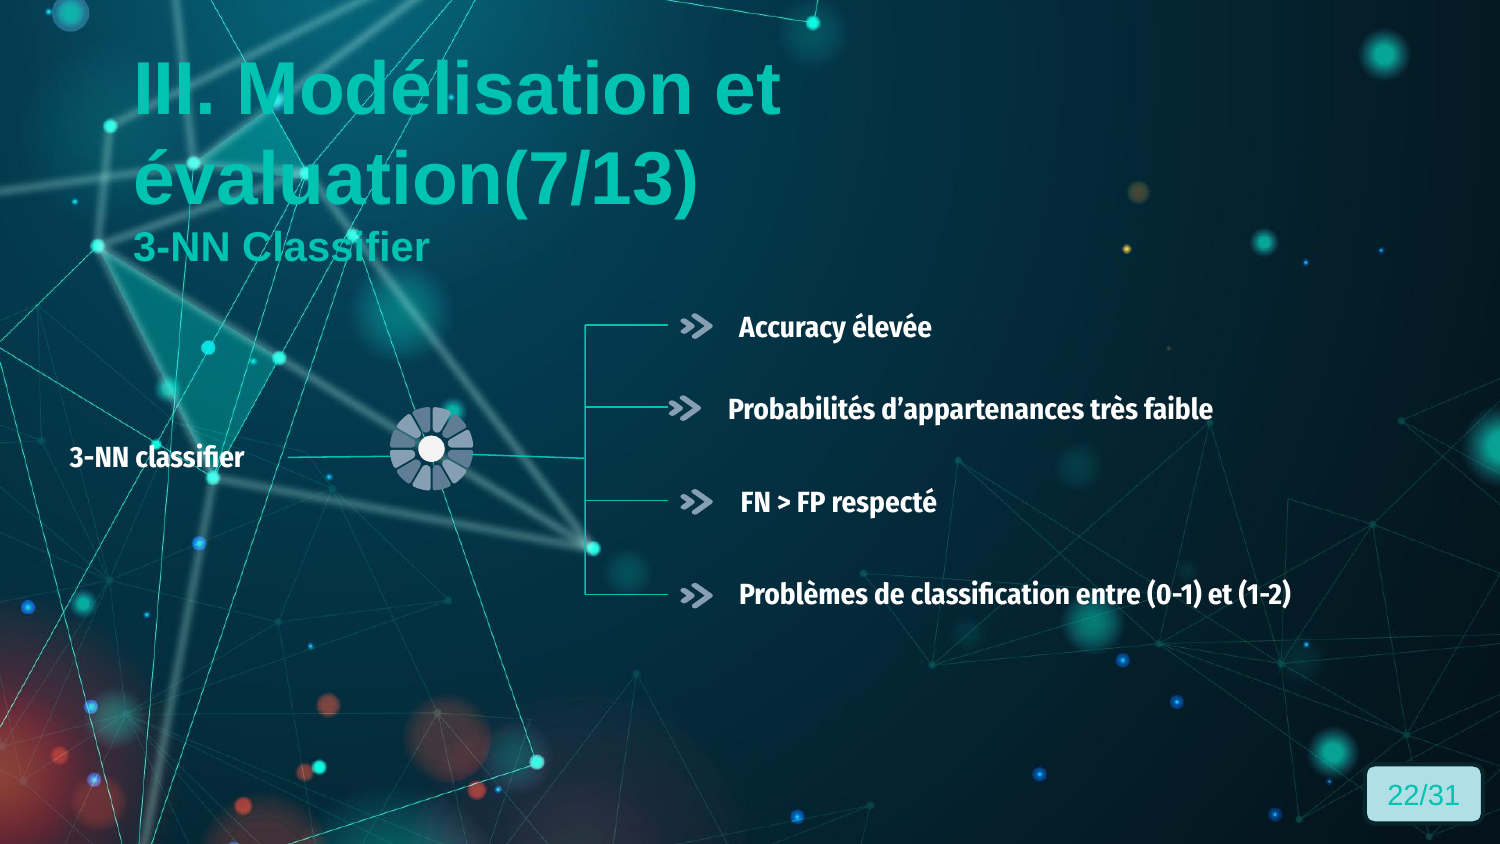

# III. Modélisation et évaluation(7/13)
3-NN Classifier

Accuracy élevée

Probabilités d’appartenances très faible

3-NN classifier
FN > FP respecté

Problèmes de classification entre (0-1) et (1-2)

22/31